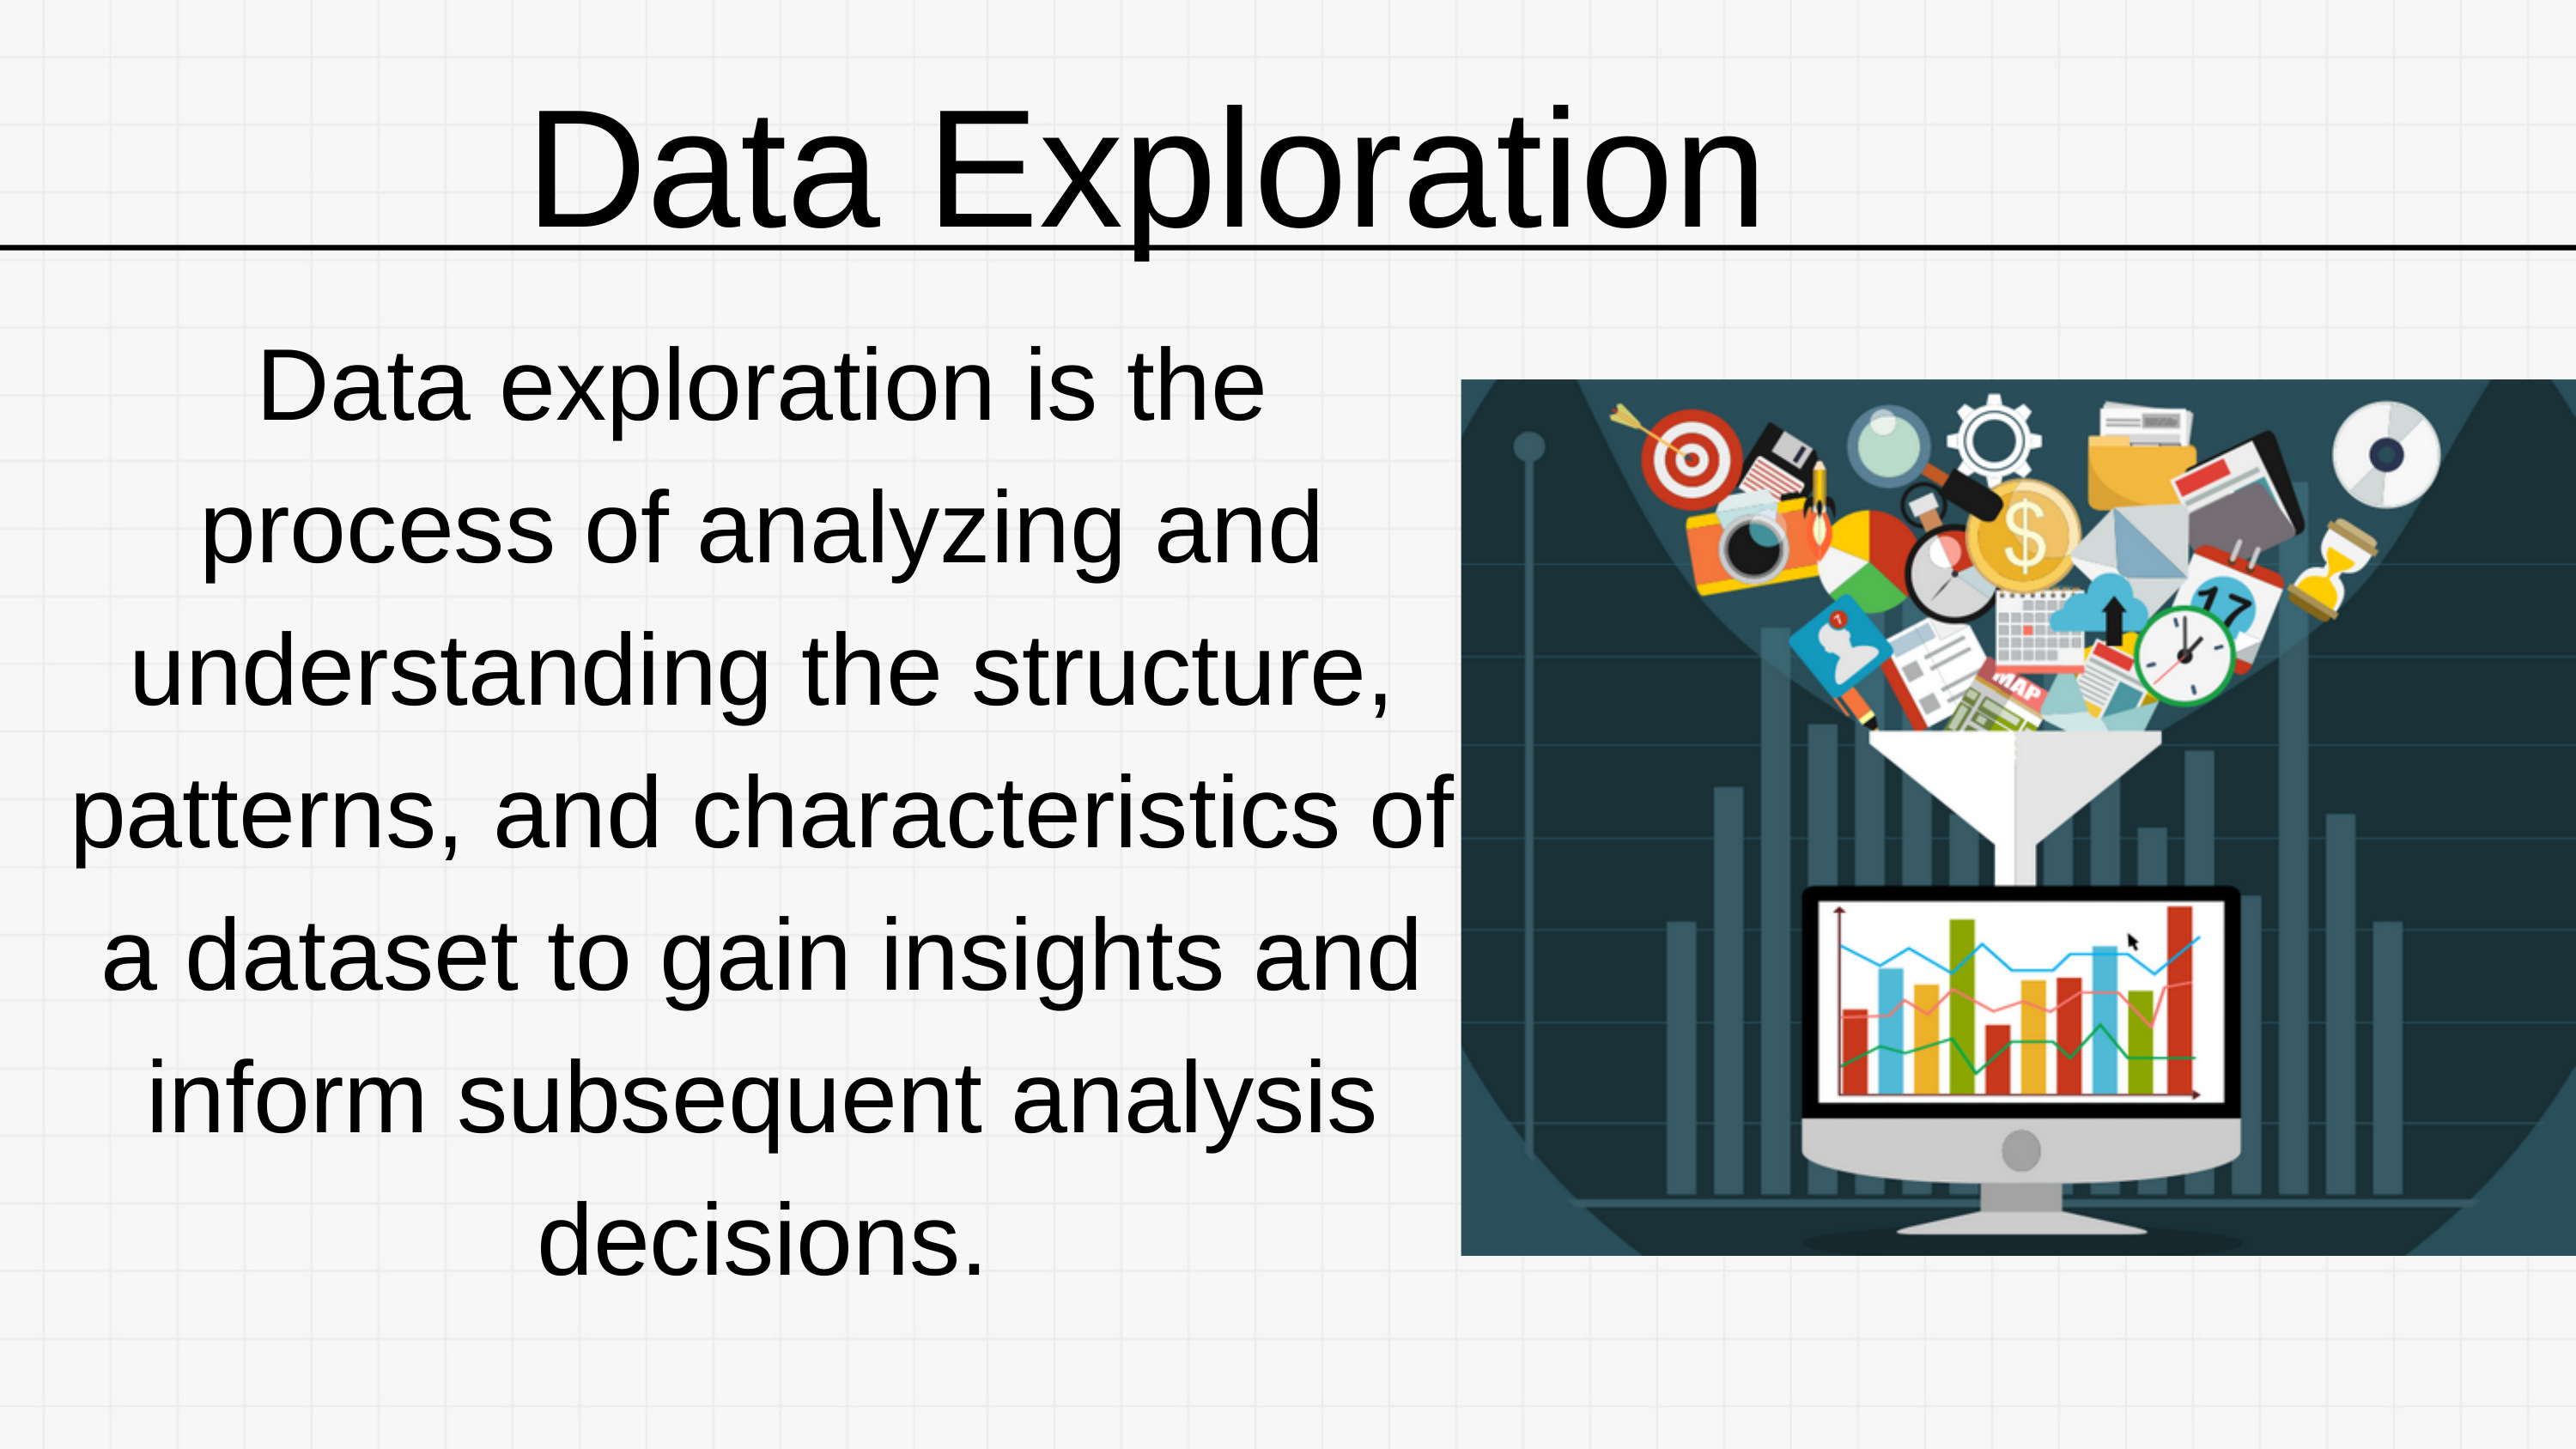

Data Exploration

Data exploration is the process of analyzing and understanding the structure, patterns, and characteristics of a dataset to gain insights and inform subsequent analysis decisions.